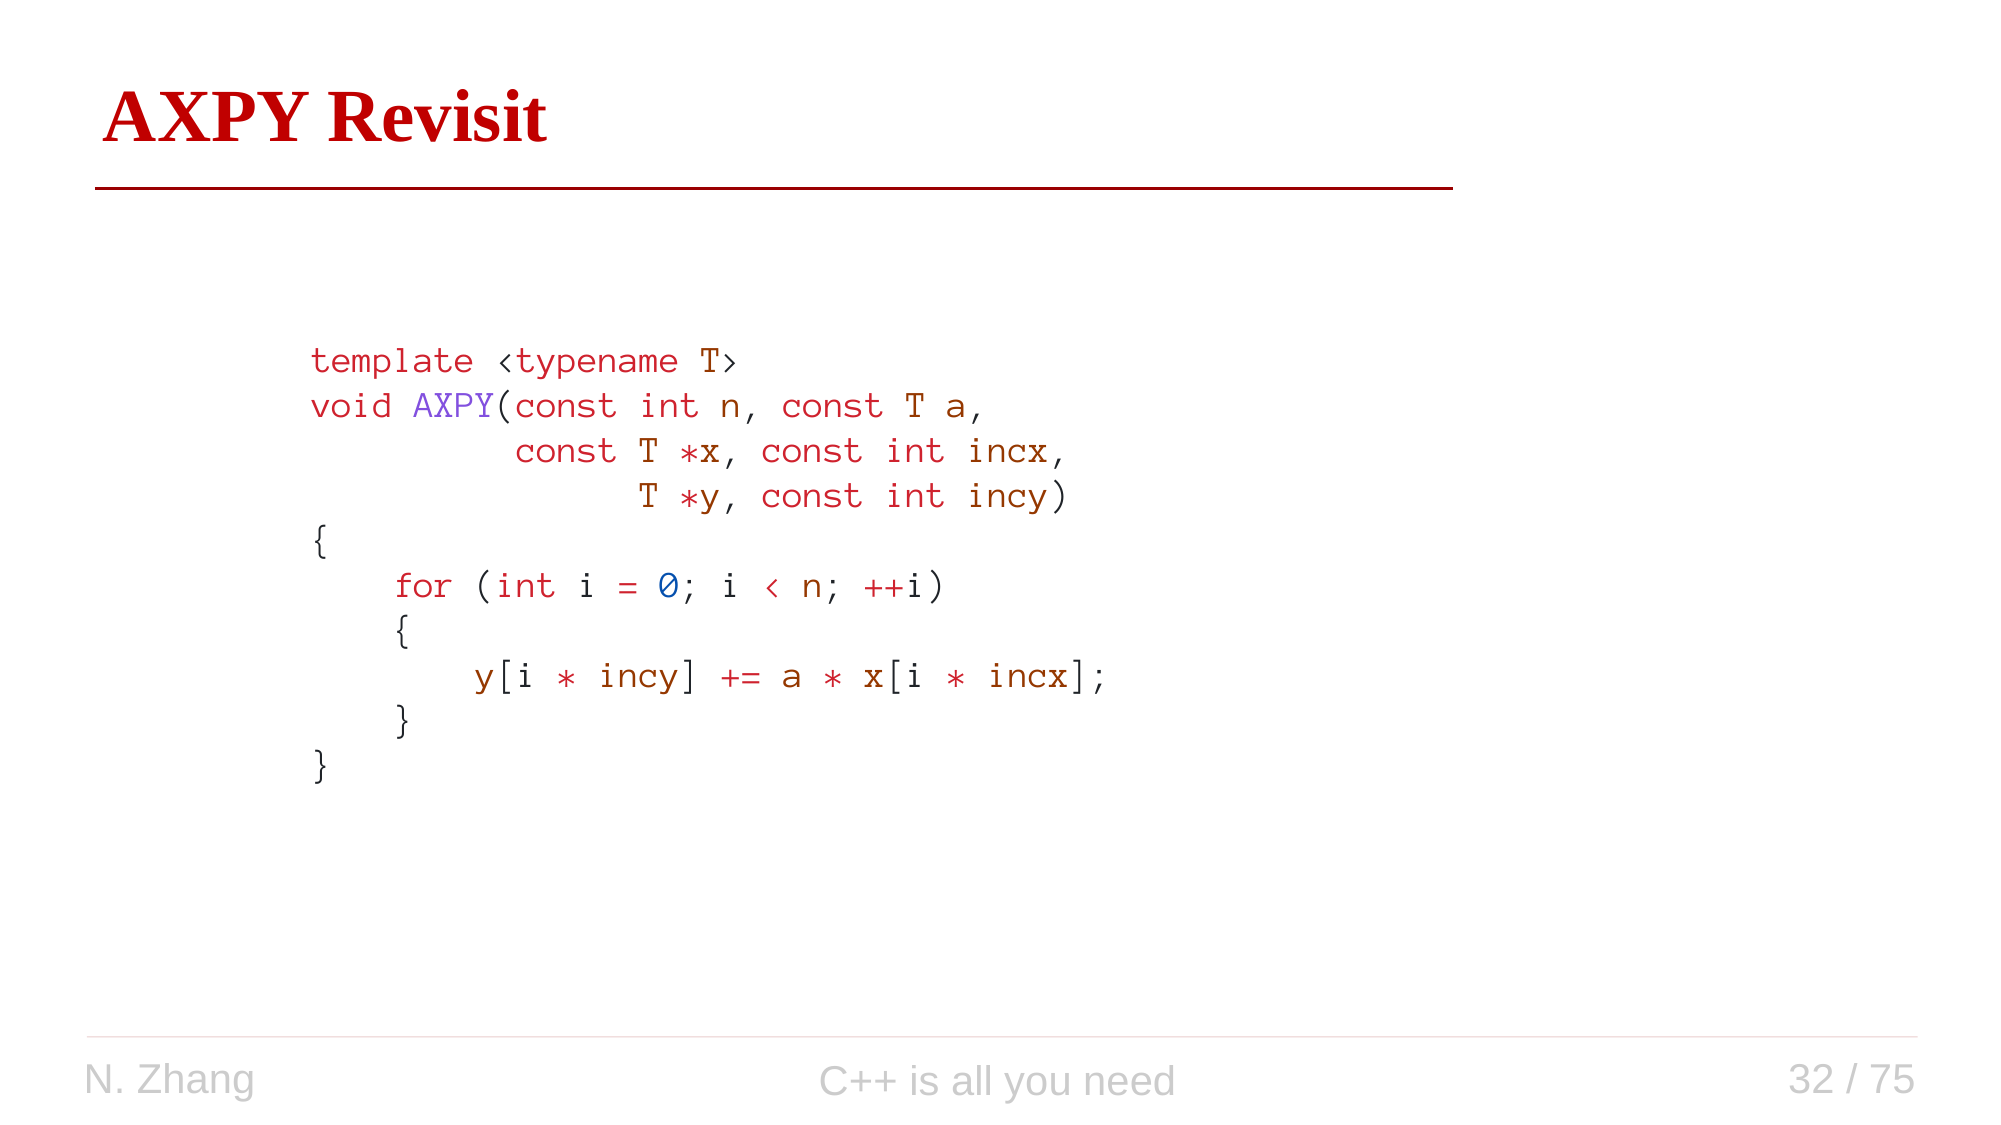

AXPY Revisit
template <typename T>
void AXPY(const int n, const T a,
          const T *x, const int incx,
                T *y, const int incy)
{
    for (int i = 0; i < n; ++i)
    {
        y[i * incy] += a * x[i * incx];
    }
}
N. Zhang
32 / 75
C++ is all you need